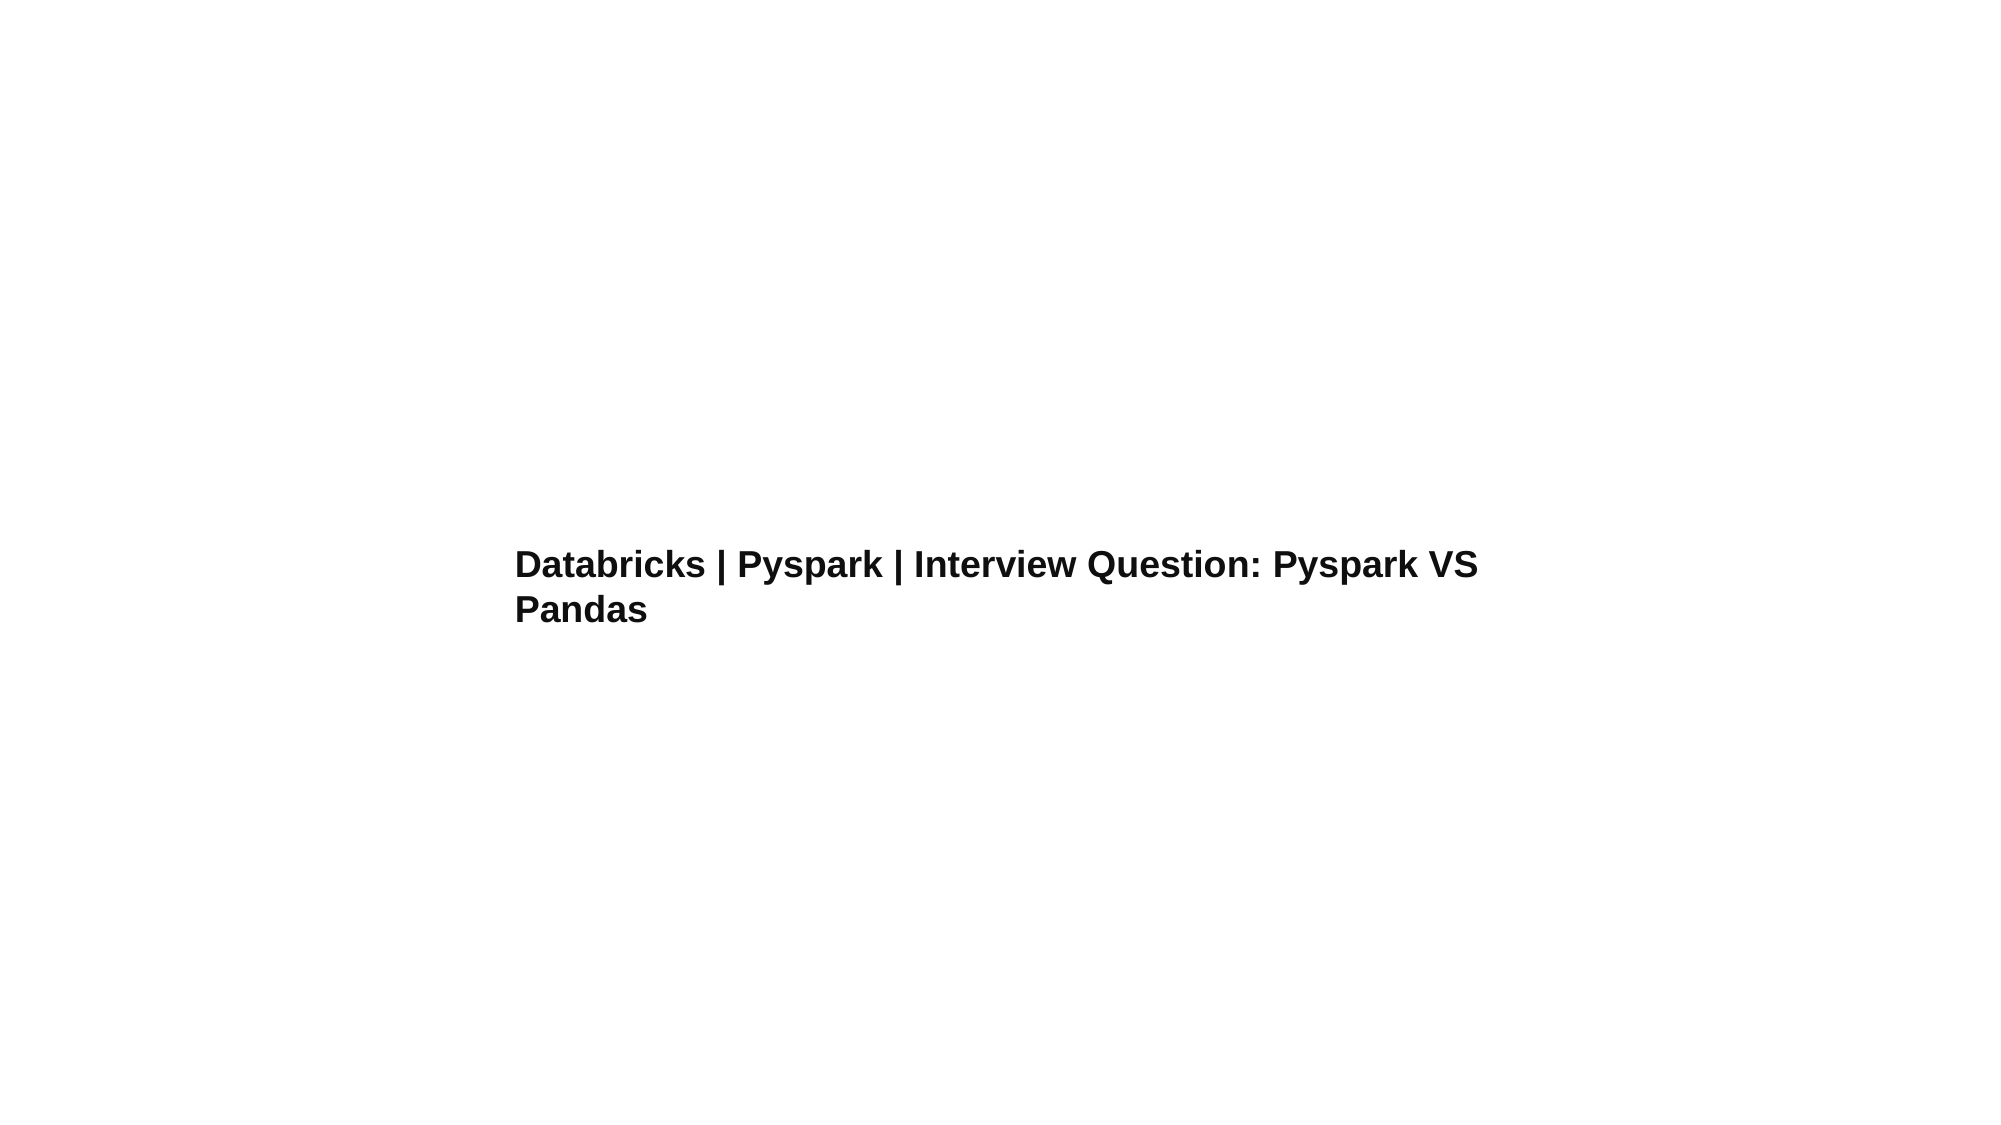

Databricks | Pyspark | Interview Question: Pyspark VS Pandas